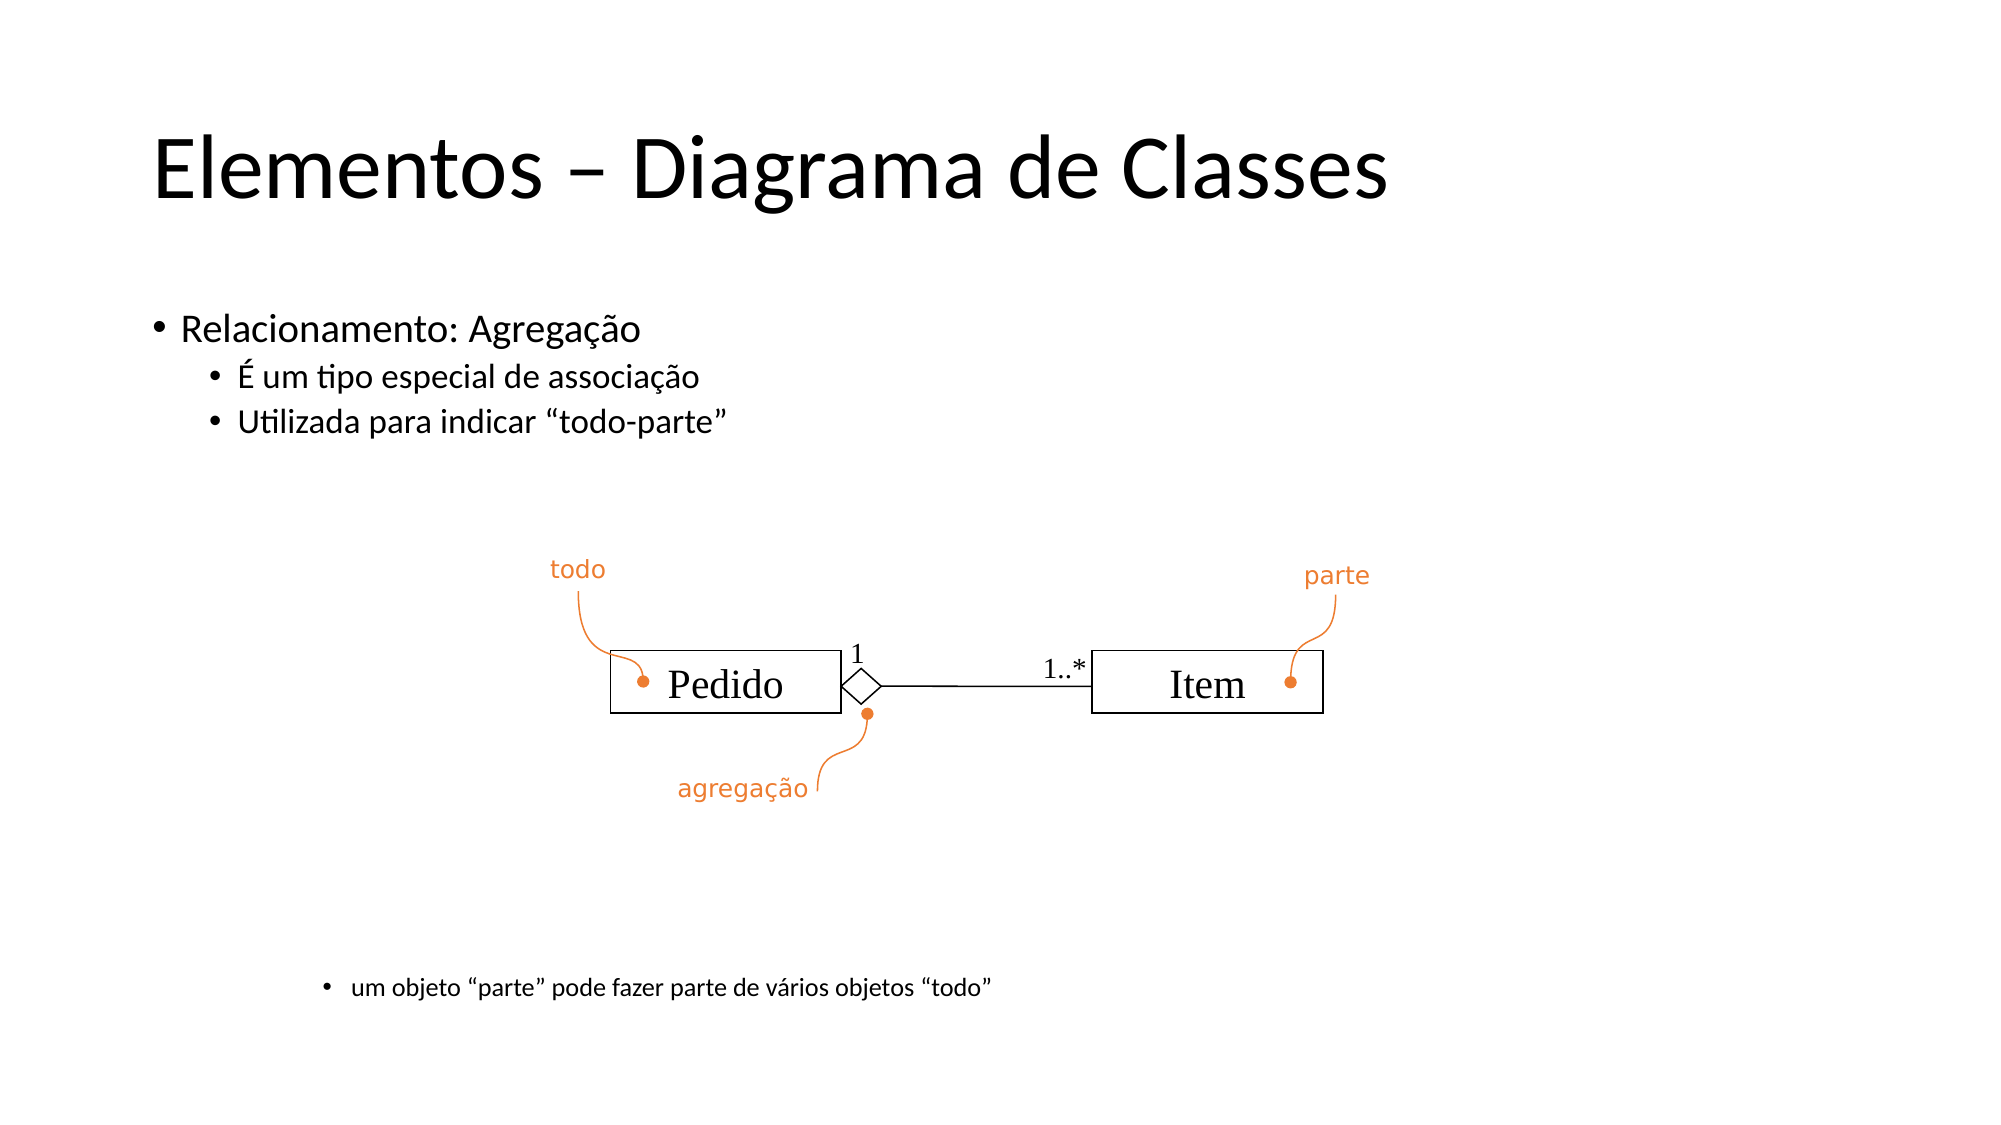

# Elementos – Diagrama de Classes
Relacionamento: Agregação
É um tipo especial de associação
Utilizada para indicar “todo-parte”

um objeto “parte” pode fazer parte de vários objetos “todo”
todo
parte
1
1..*
Pedido
Item

agregação